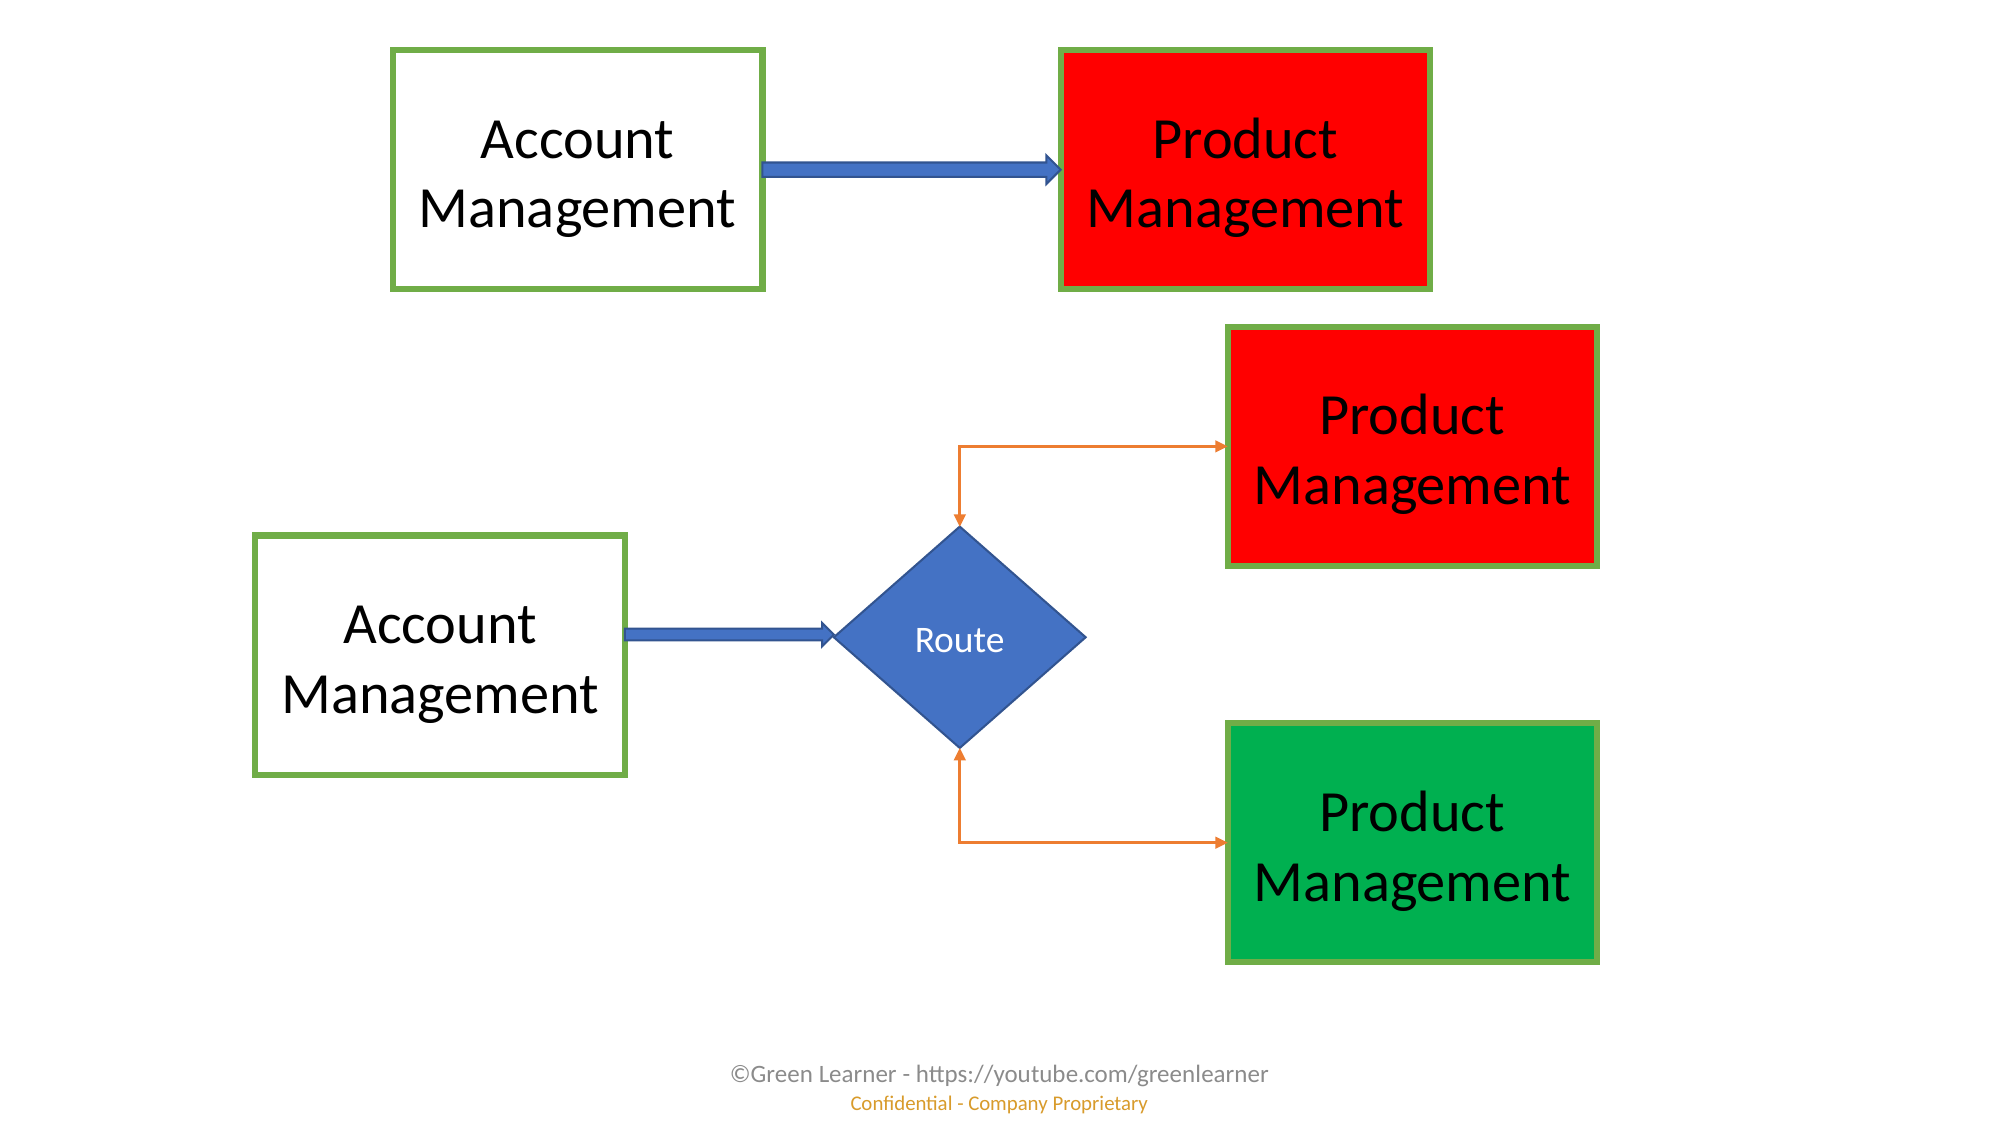

Account Management
Product Management

Product Management
Route
Account Management

Product Management
©Green Learner - https://youtube.com/greenlearner